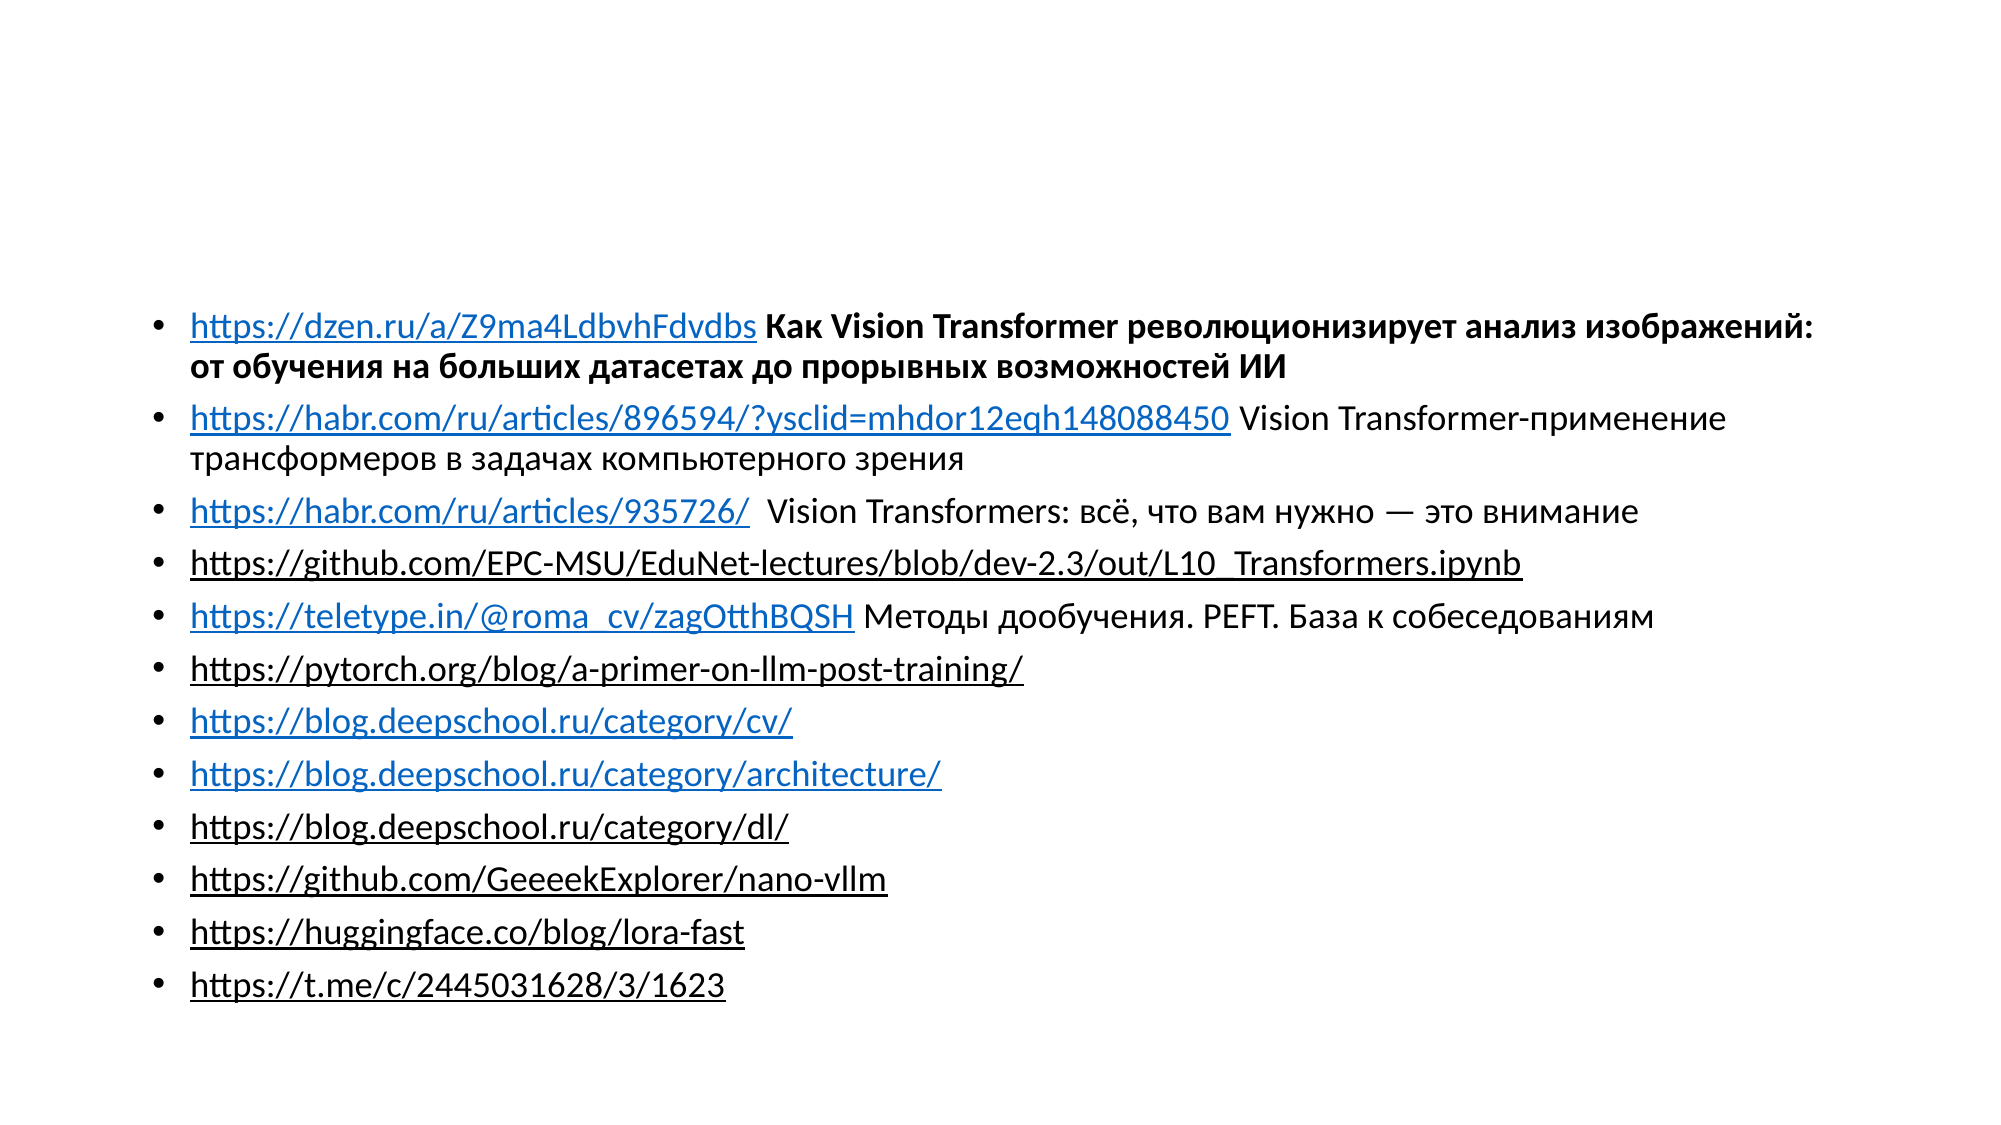

#
https://dzen.ru/a/Z9ma4LdbvhFdvdbs Как Vision Transformer революционизирует анализ изображений: от обучения на больших датасетах до прорывных возможностей ИИ
https://habr.com/ru/articles/896594/?ysclid=mhdor12eqh148088450 Vision Transformer-применение трансформеров в задачах компьютерного зрения
https://habr.com/ru/articles/935726/  Vision Transformers: всё, что вам нужно — это внимание
https://github.com/EPC-MSU/EduNet-lectures/blob/dev-2.3/out/L10_Transformers.ipynb
https://teletype.in/@roma_cv/zagOtthBQSH Методы дообучения. PEFT. База к собеседованиям
https://pytorch.org/blog/a-primer-on-llm-post-training/
https://blog.deepschool.ru/category/cv/
https://blog.deepschool.ru/category/architecture/
https://blog.deepschool.ru/category/dl/
https://github.com/GeeeekExplorer/nano-vllm
https://huggingface.co/blog/lora-fast
https://t.me/c/2445031628/3/1623